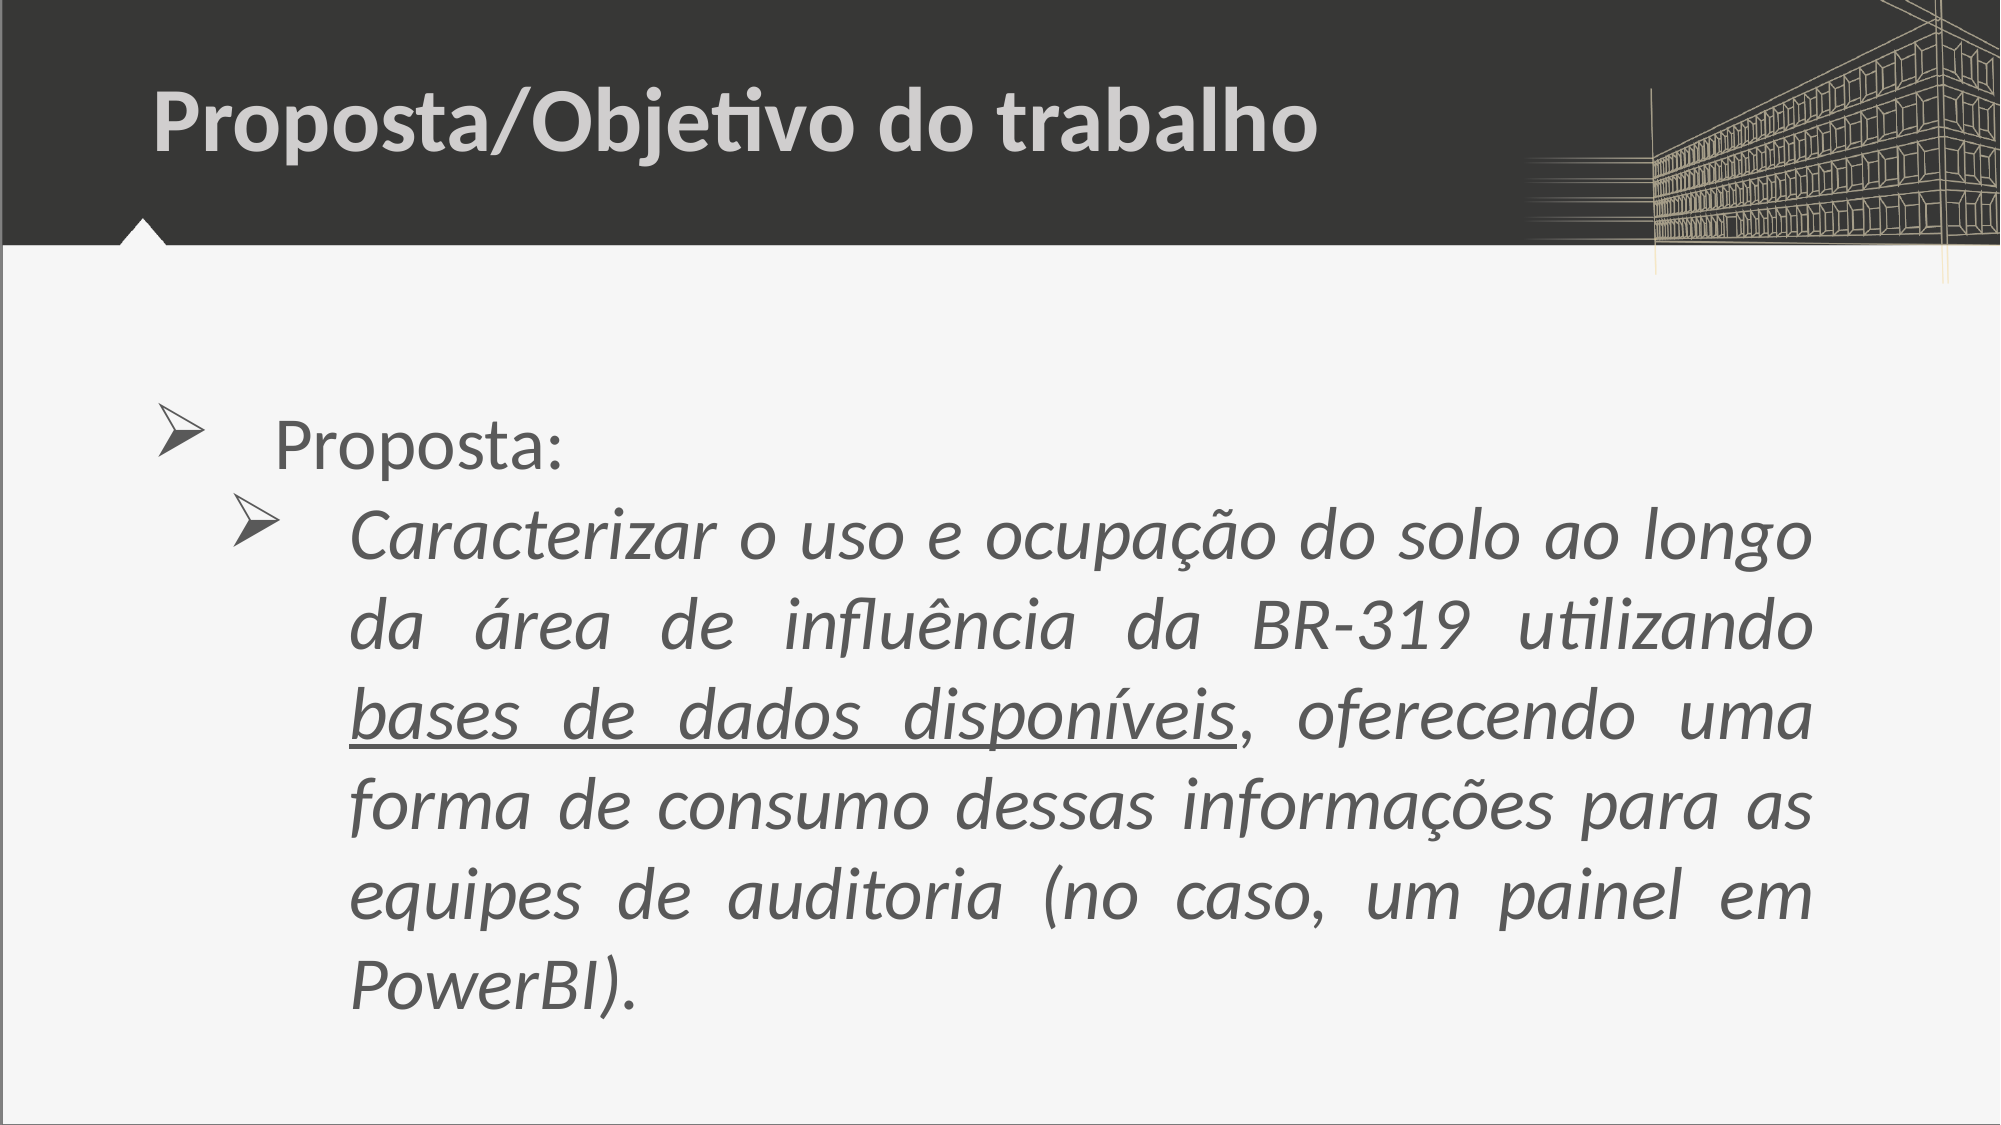

# Proposta/Objetivo do trabalho
Proposta:
Caracterizar o uso e ocupação do solo ao longo da área de influência da BR-319 utilizando bases de dados disponíveis, oferecendo uma forma de consumo dessas informações para as equipes de auditoria (no caso, um painel em PowerBI).